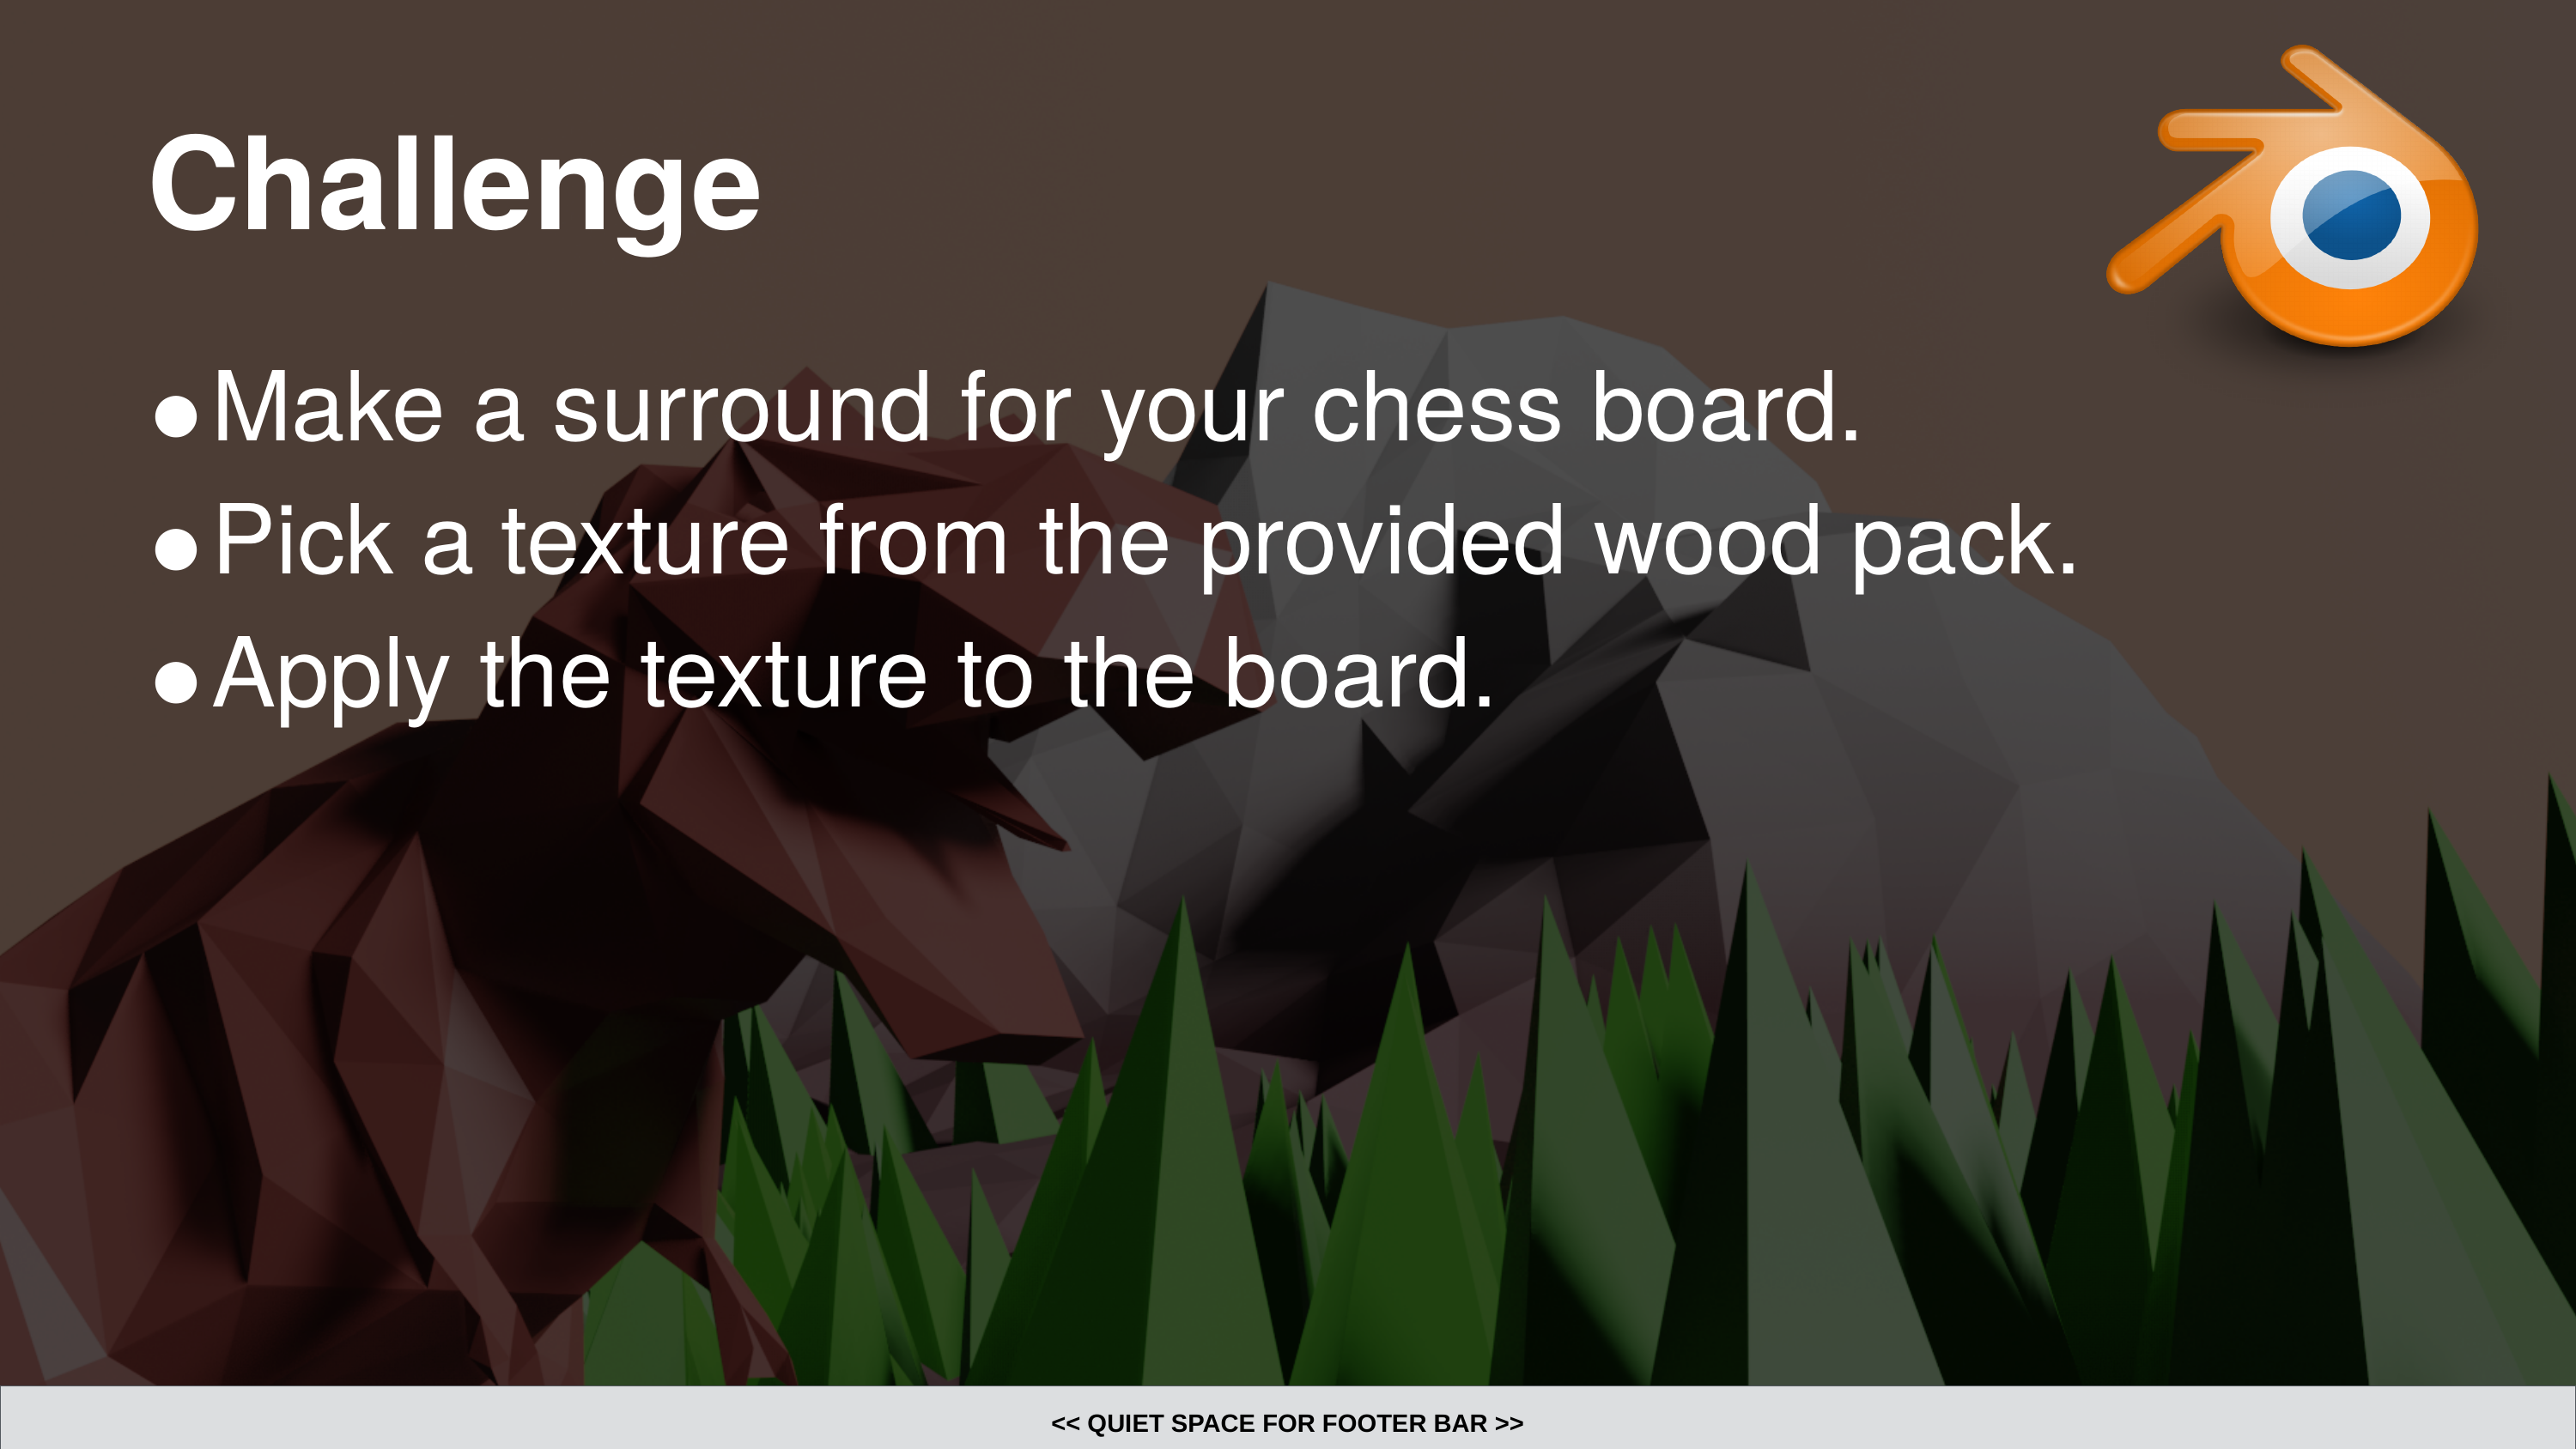

# Challenge
Make a surround for your chess board.
Pick a texture from the provided wood pack.
Apply the texture to the board.